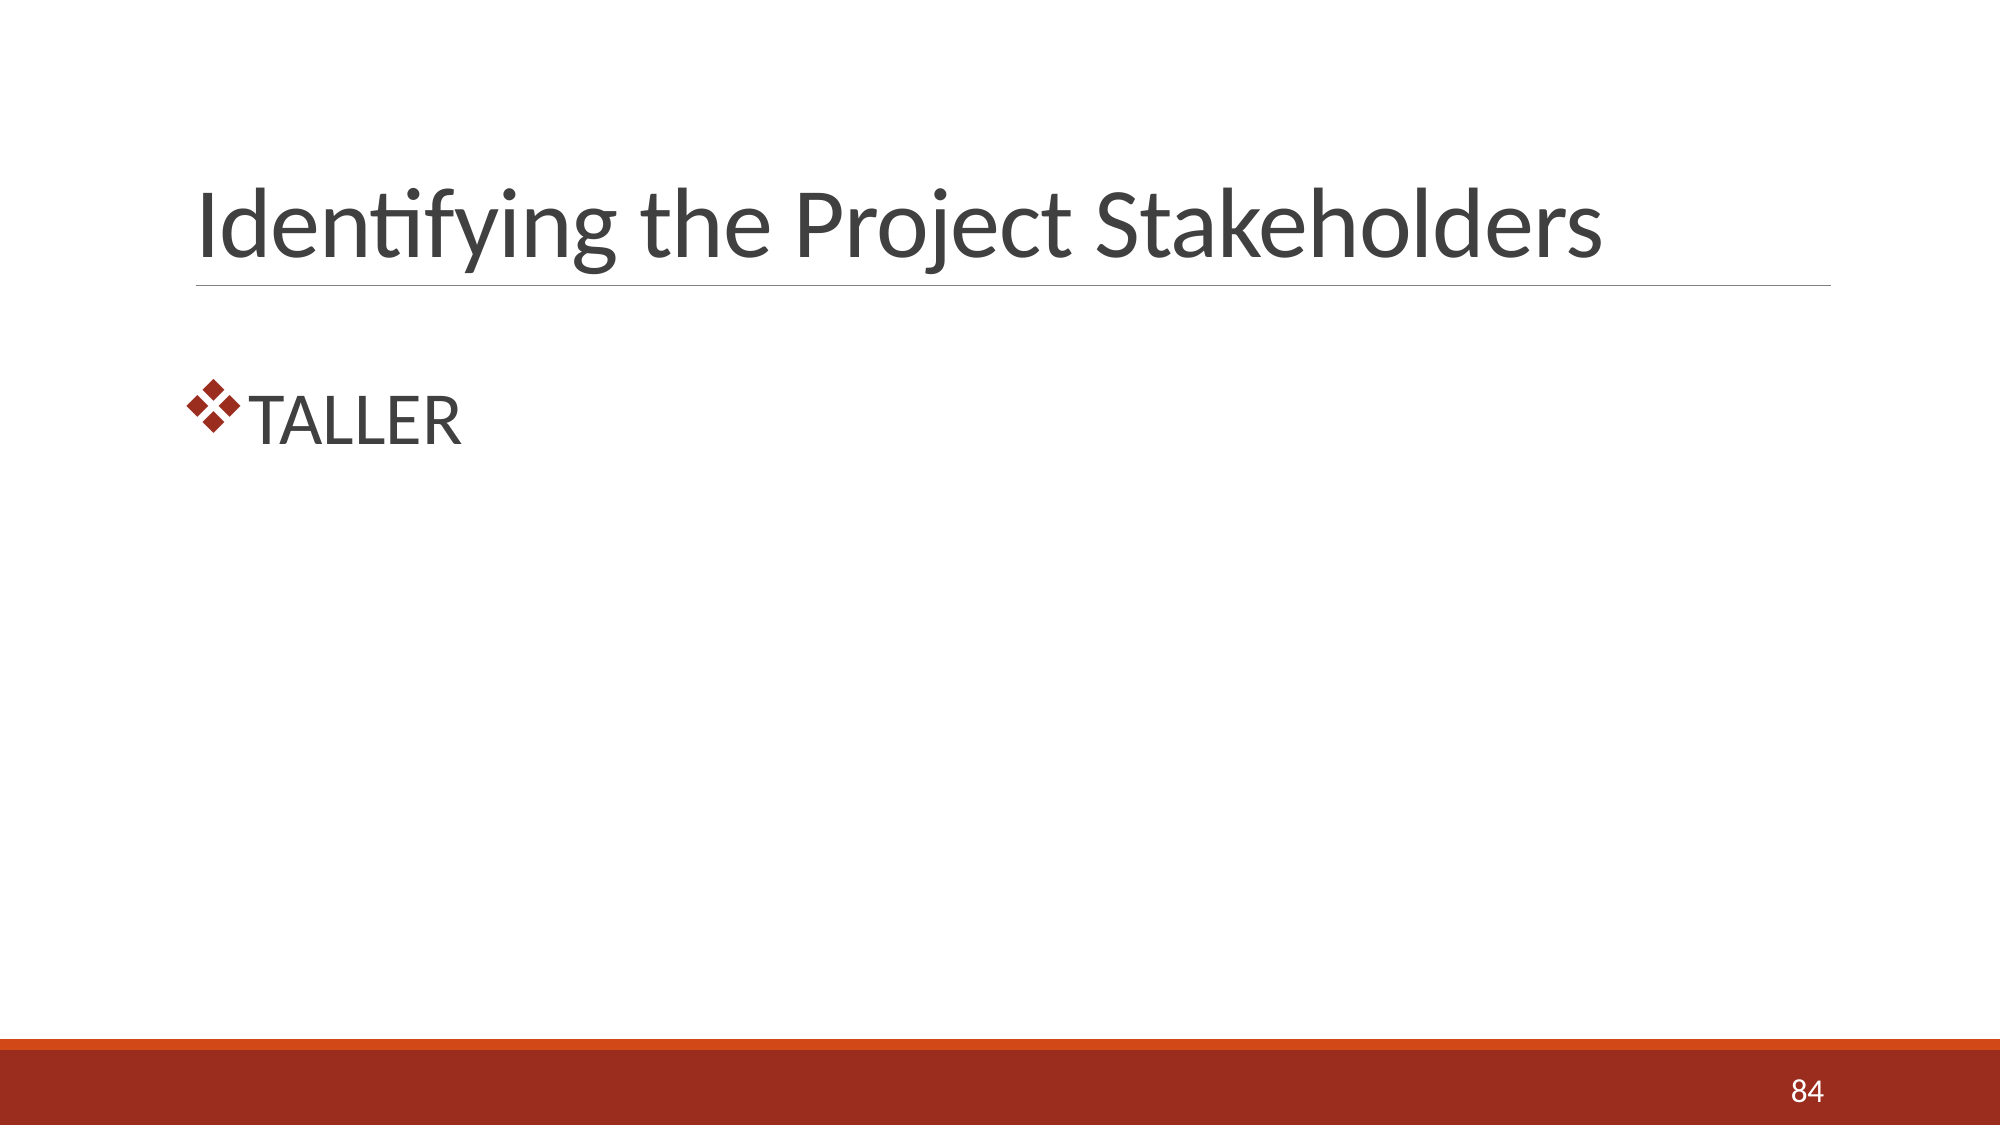

# Identifying the Project Stakeholders
TALLER
84